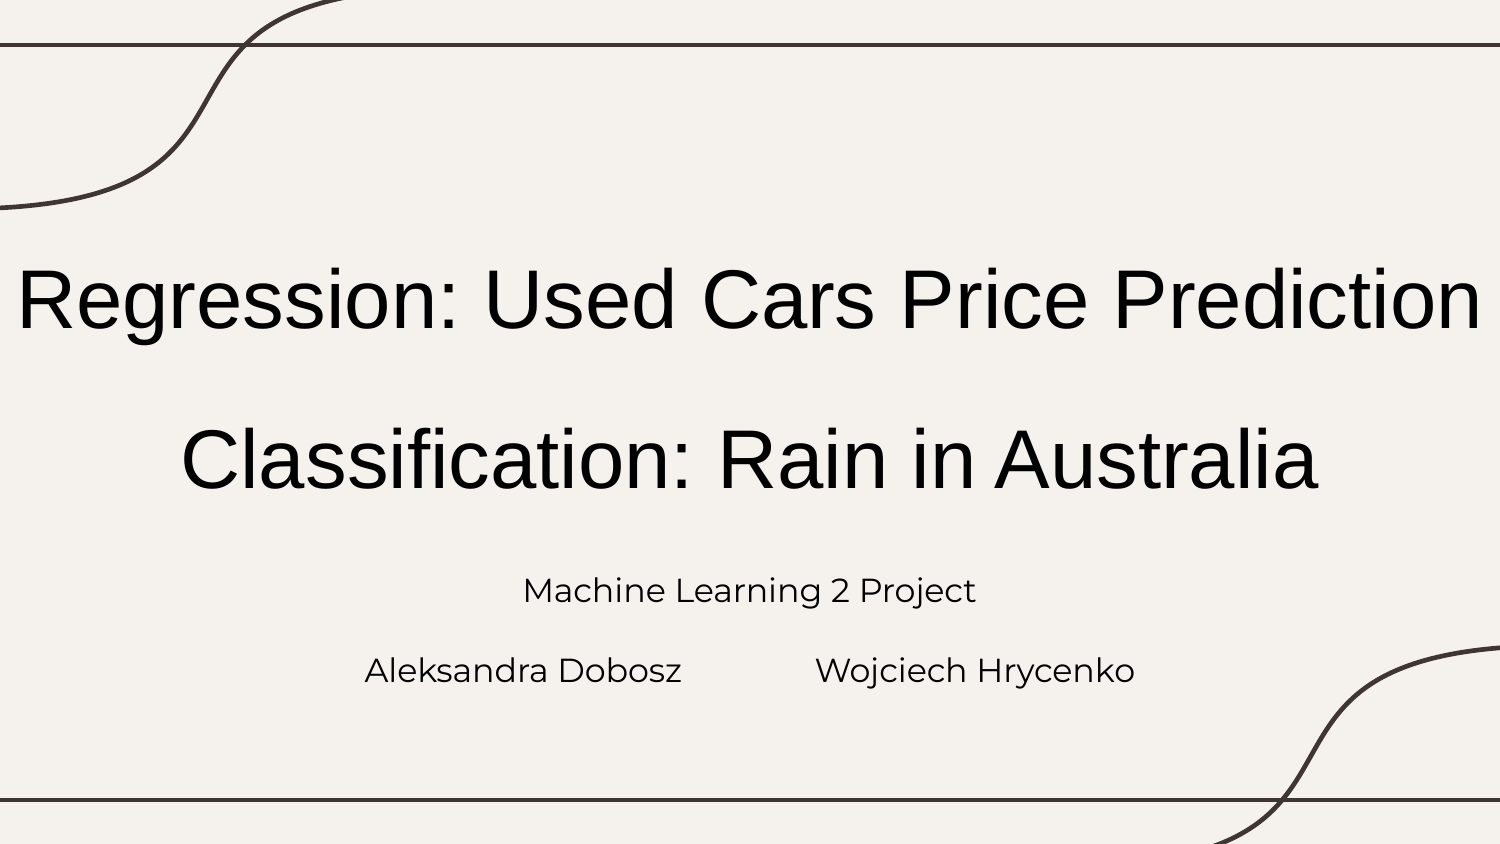

# Regression: Used Cars Price Prediction Classification: Rain in Australia
Machine Learning 2 Project

Aleksandra Dobosz	Wojciech Hrycenko